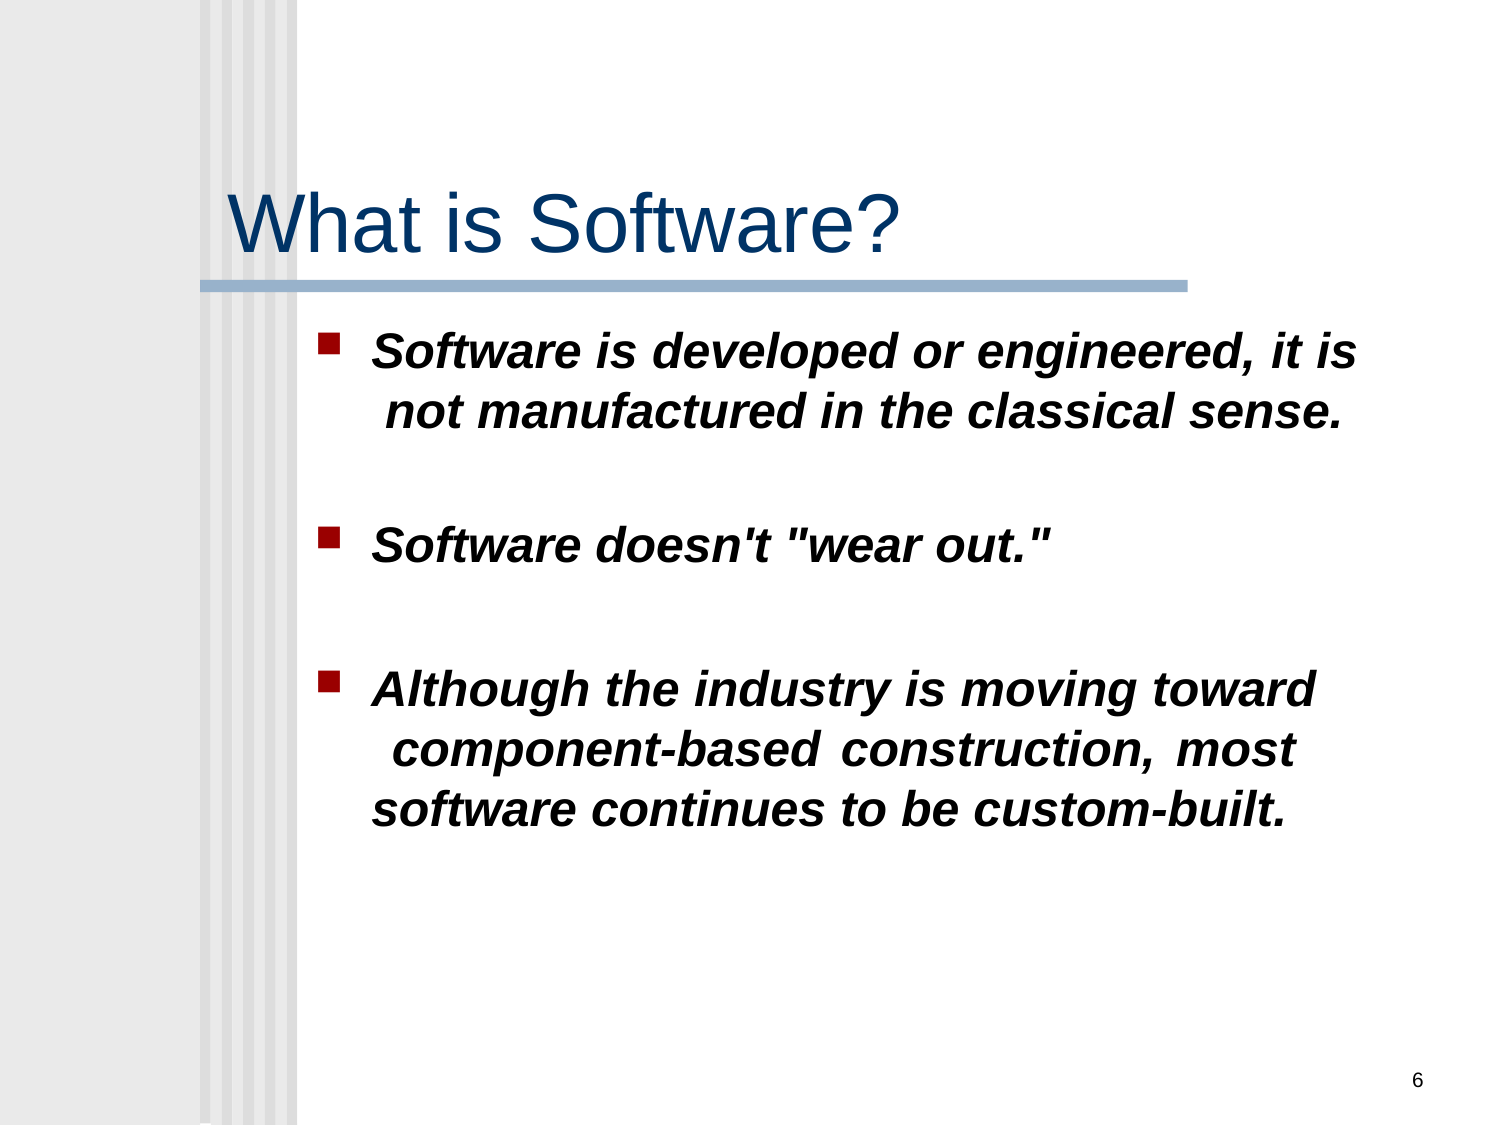

# What is Software?
Software is developed or engineered, it is  not manufactured in the classical sense.

Software doesn't "wear out."

Although the industry is moving toward  component-based construction, most  software continues to be custom-built.
6